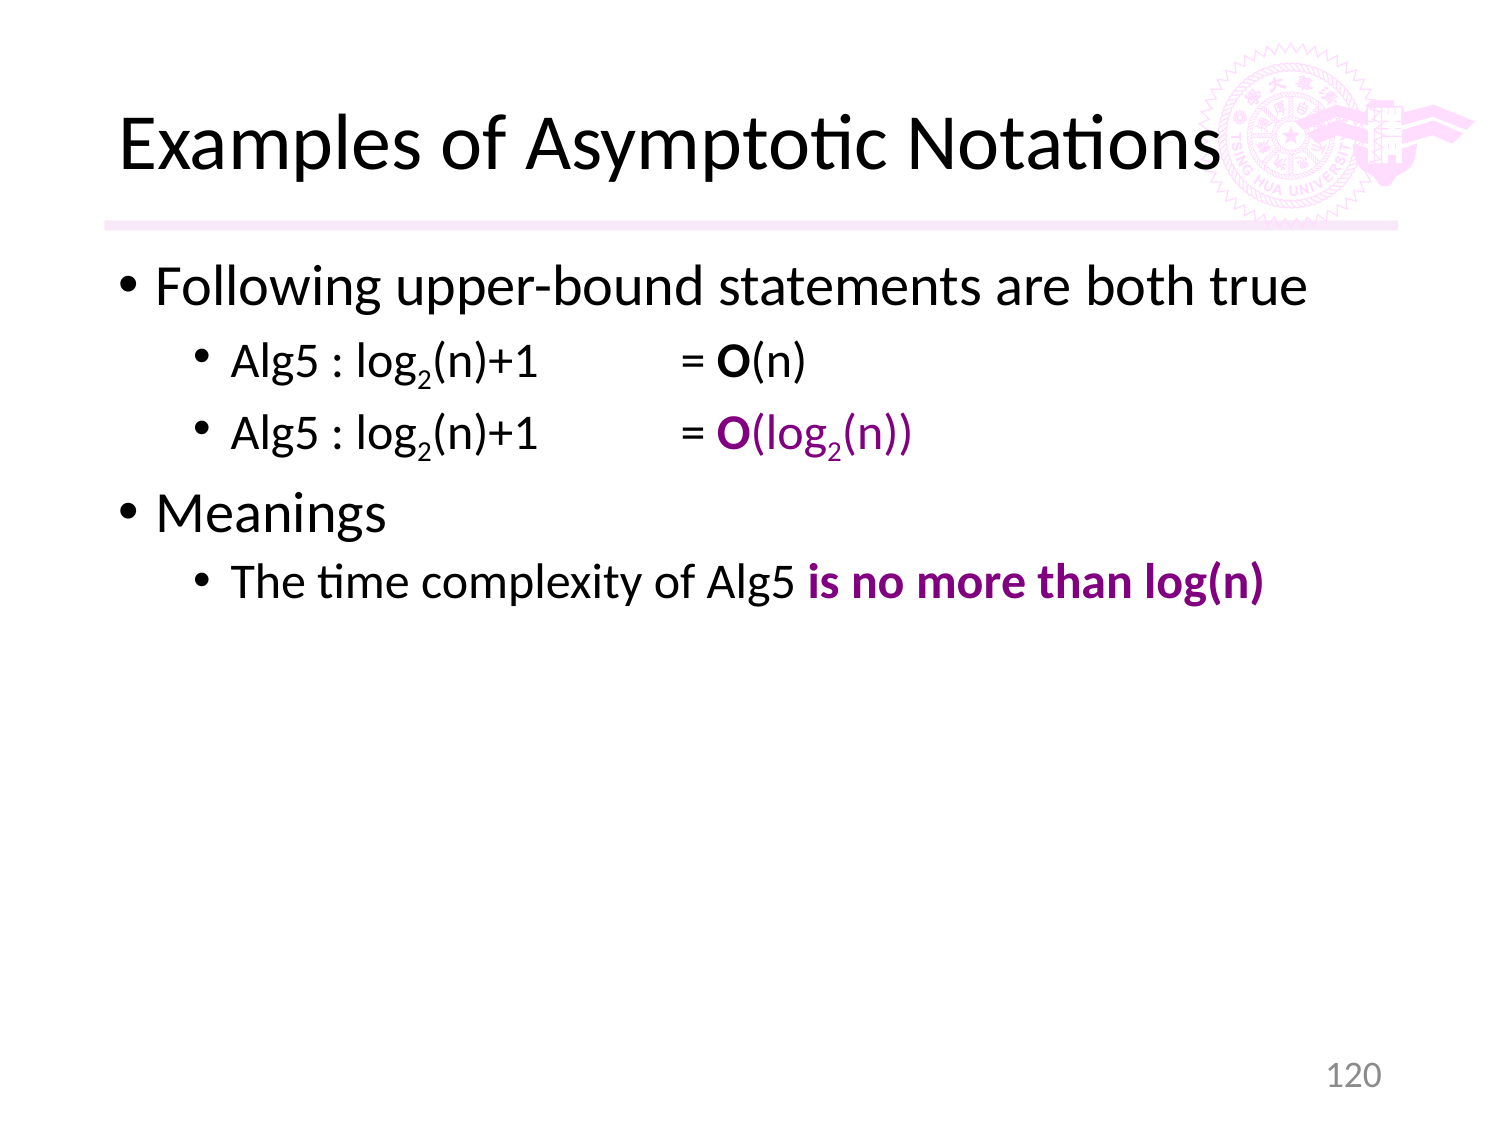

# Examples of Asymptotic Notations
Following upper-bound statements are both true
Alg5 : log2(n)+1			= O(n)
Alg5 : log2(n)+1			= O(log2(n))
Meanings
The time complexity of Alg5 is no more than log(n)

120